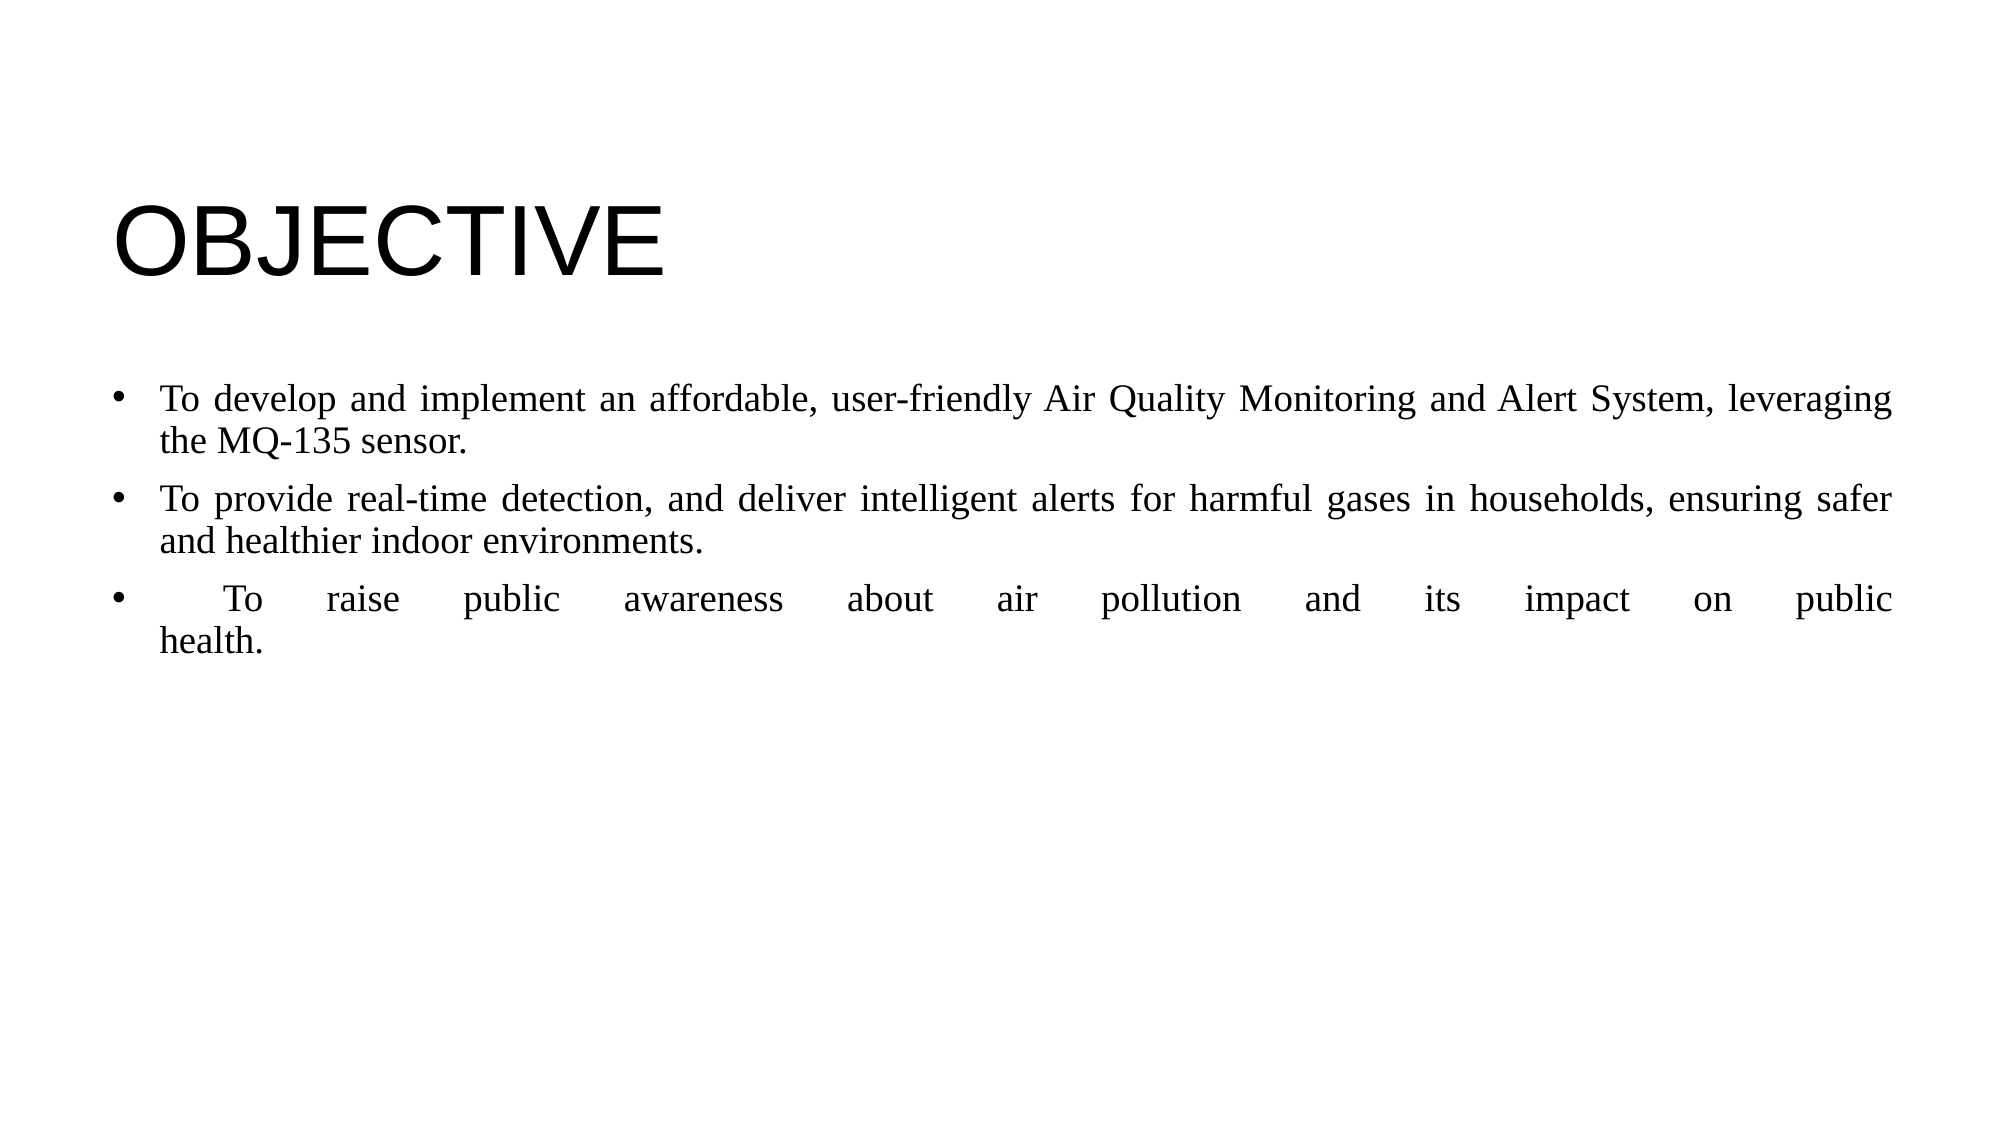

# OBJECTIVE
To develop and implement an affordable, user-friendly Air Quality Monitoring and Alert System, leveraging the MQ-135 sensor.
To provide real-time detection, and deliver intelligent alerts for harmful gases in households, ensuring safer and healthier indoor environments.
 To raise public awareness about air pollution and its impact on public
health.